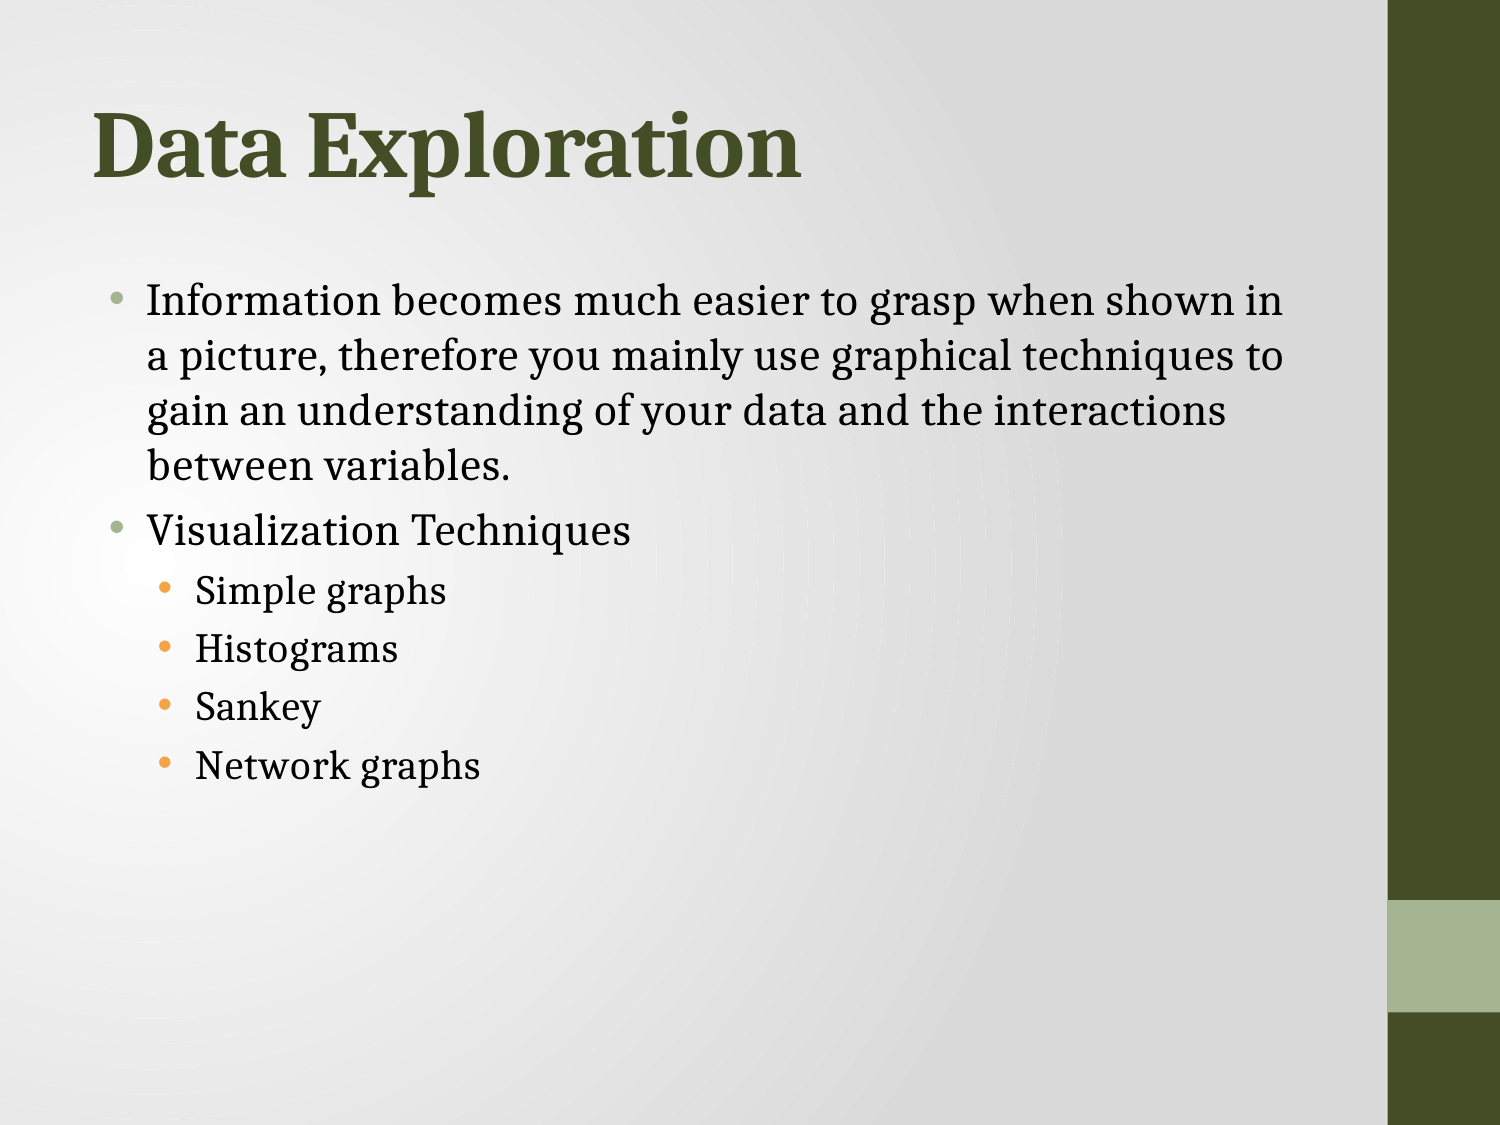

# Data Exploration
Information becomes much easier to grasp when shown in a picture, therefore you mainly use graphical techniques to gain an understanding of your data and the interactions between variables.
Visualization Techniques
Simple graphs
Histograms
Sankey
Network graphs